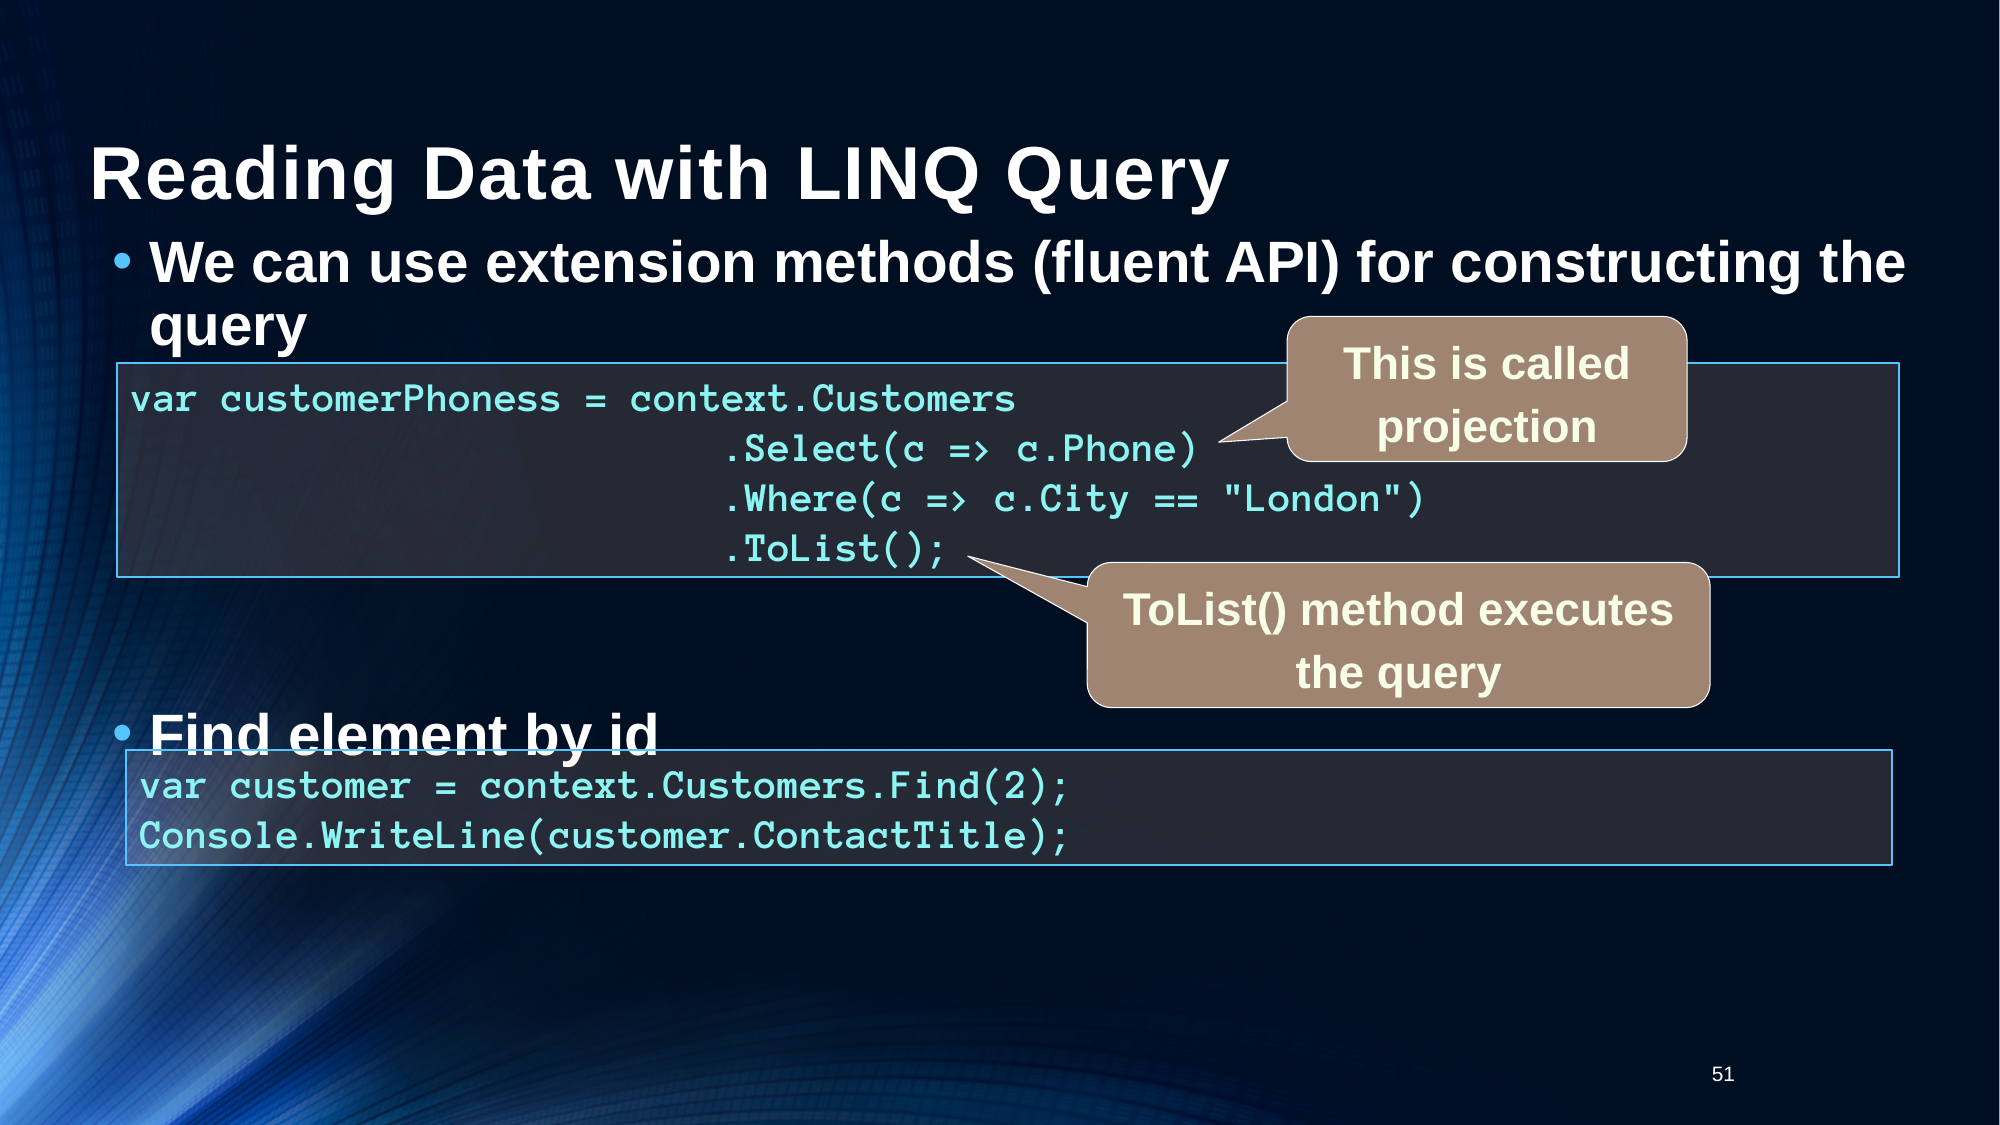

# Reading Data with LINQ Query
We can use extension methods (fluent API) for constructing the query

Find element by id

This is called
projection
var customerPhoness = context.Customers
                          .Select(c => c.Phone)
                          .Where(c => c.City == "London")
                          .ToList();
ToList() method executes the query
var customer = context.Customers.Find(2);
Console.WriteLine(customer.ContactTitle);
51